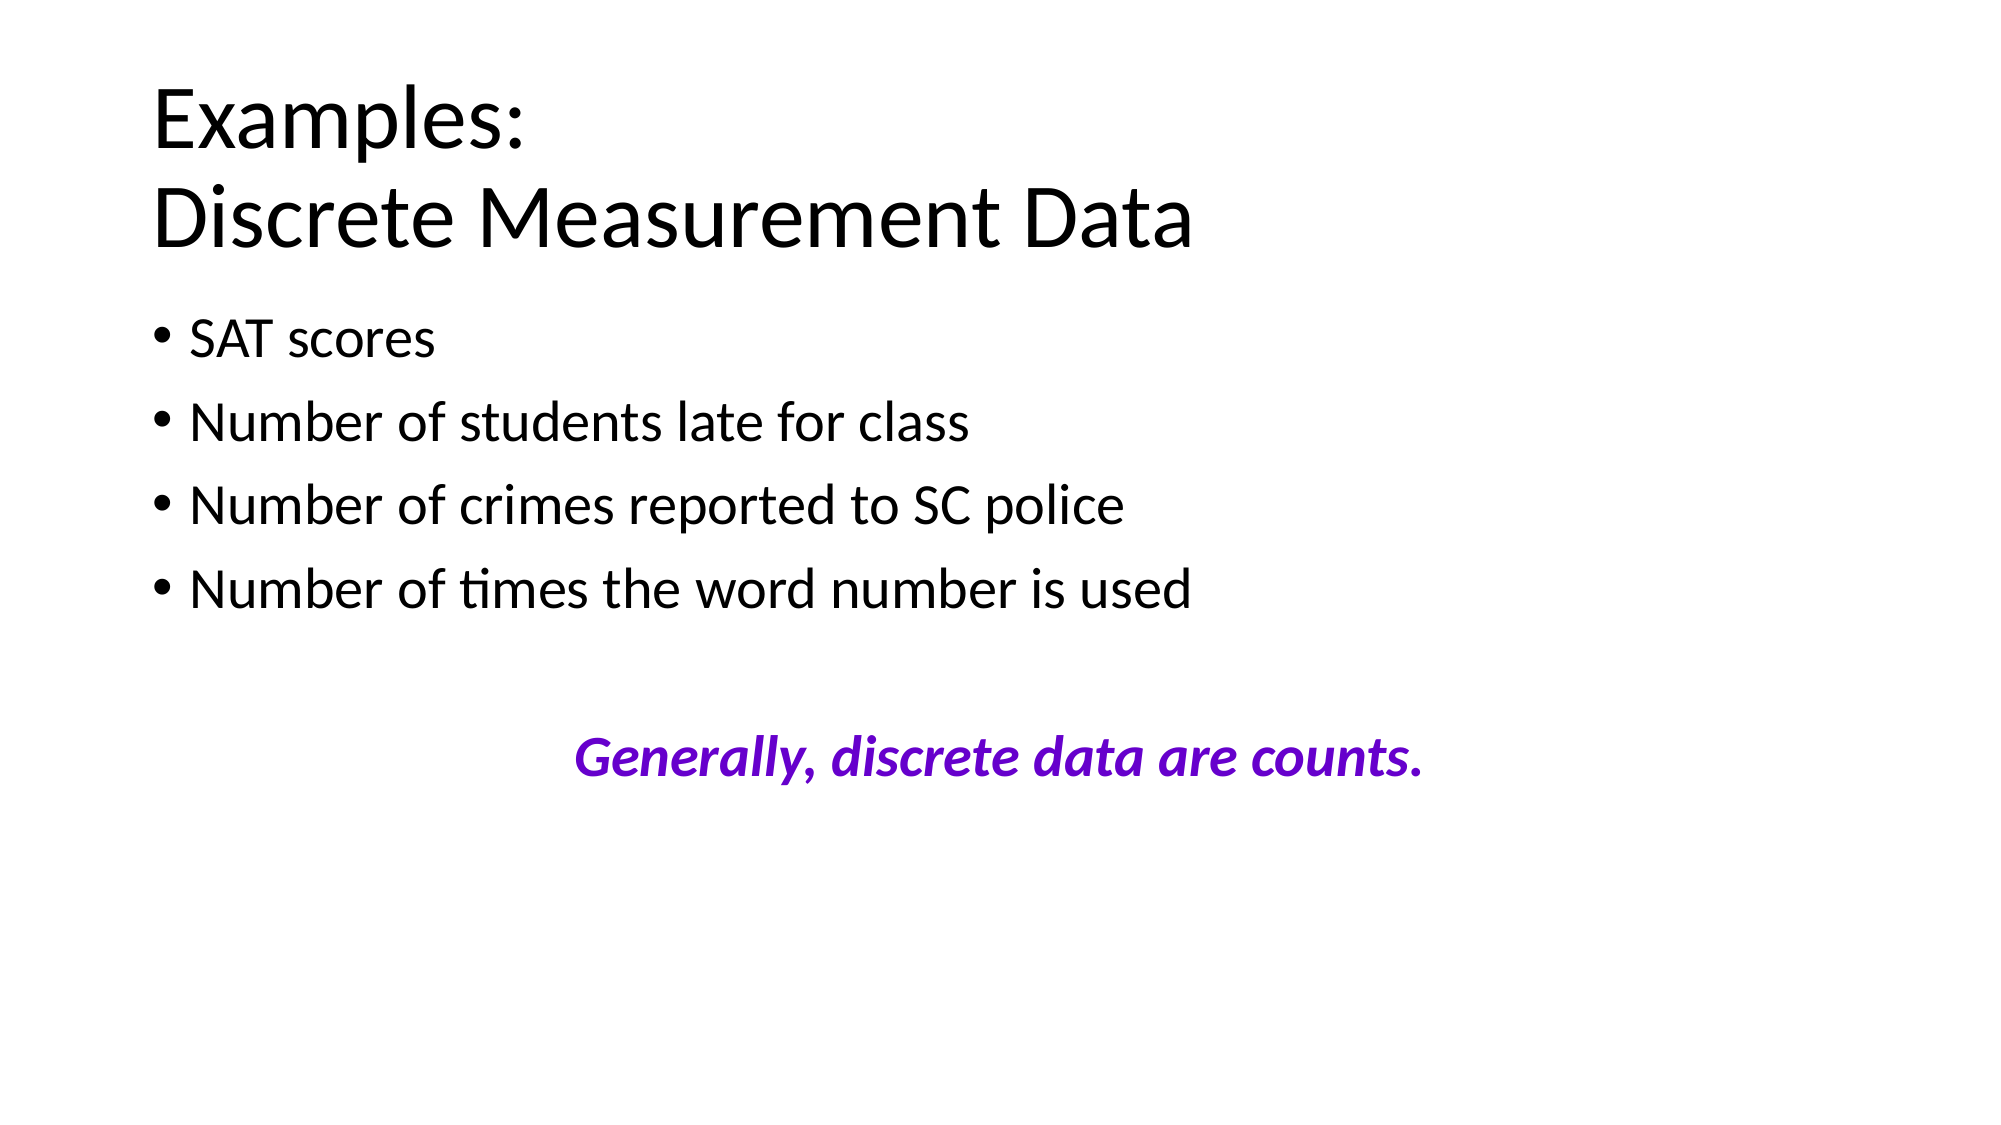

# Examples: Discrete Measurement Data
SAT scores
Number of students late for class
Number of crimes reported to SC police
Number of times the word number is used

Generally, discrete data are counts.